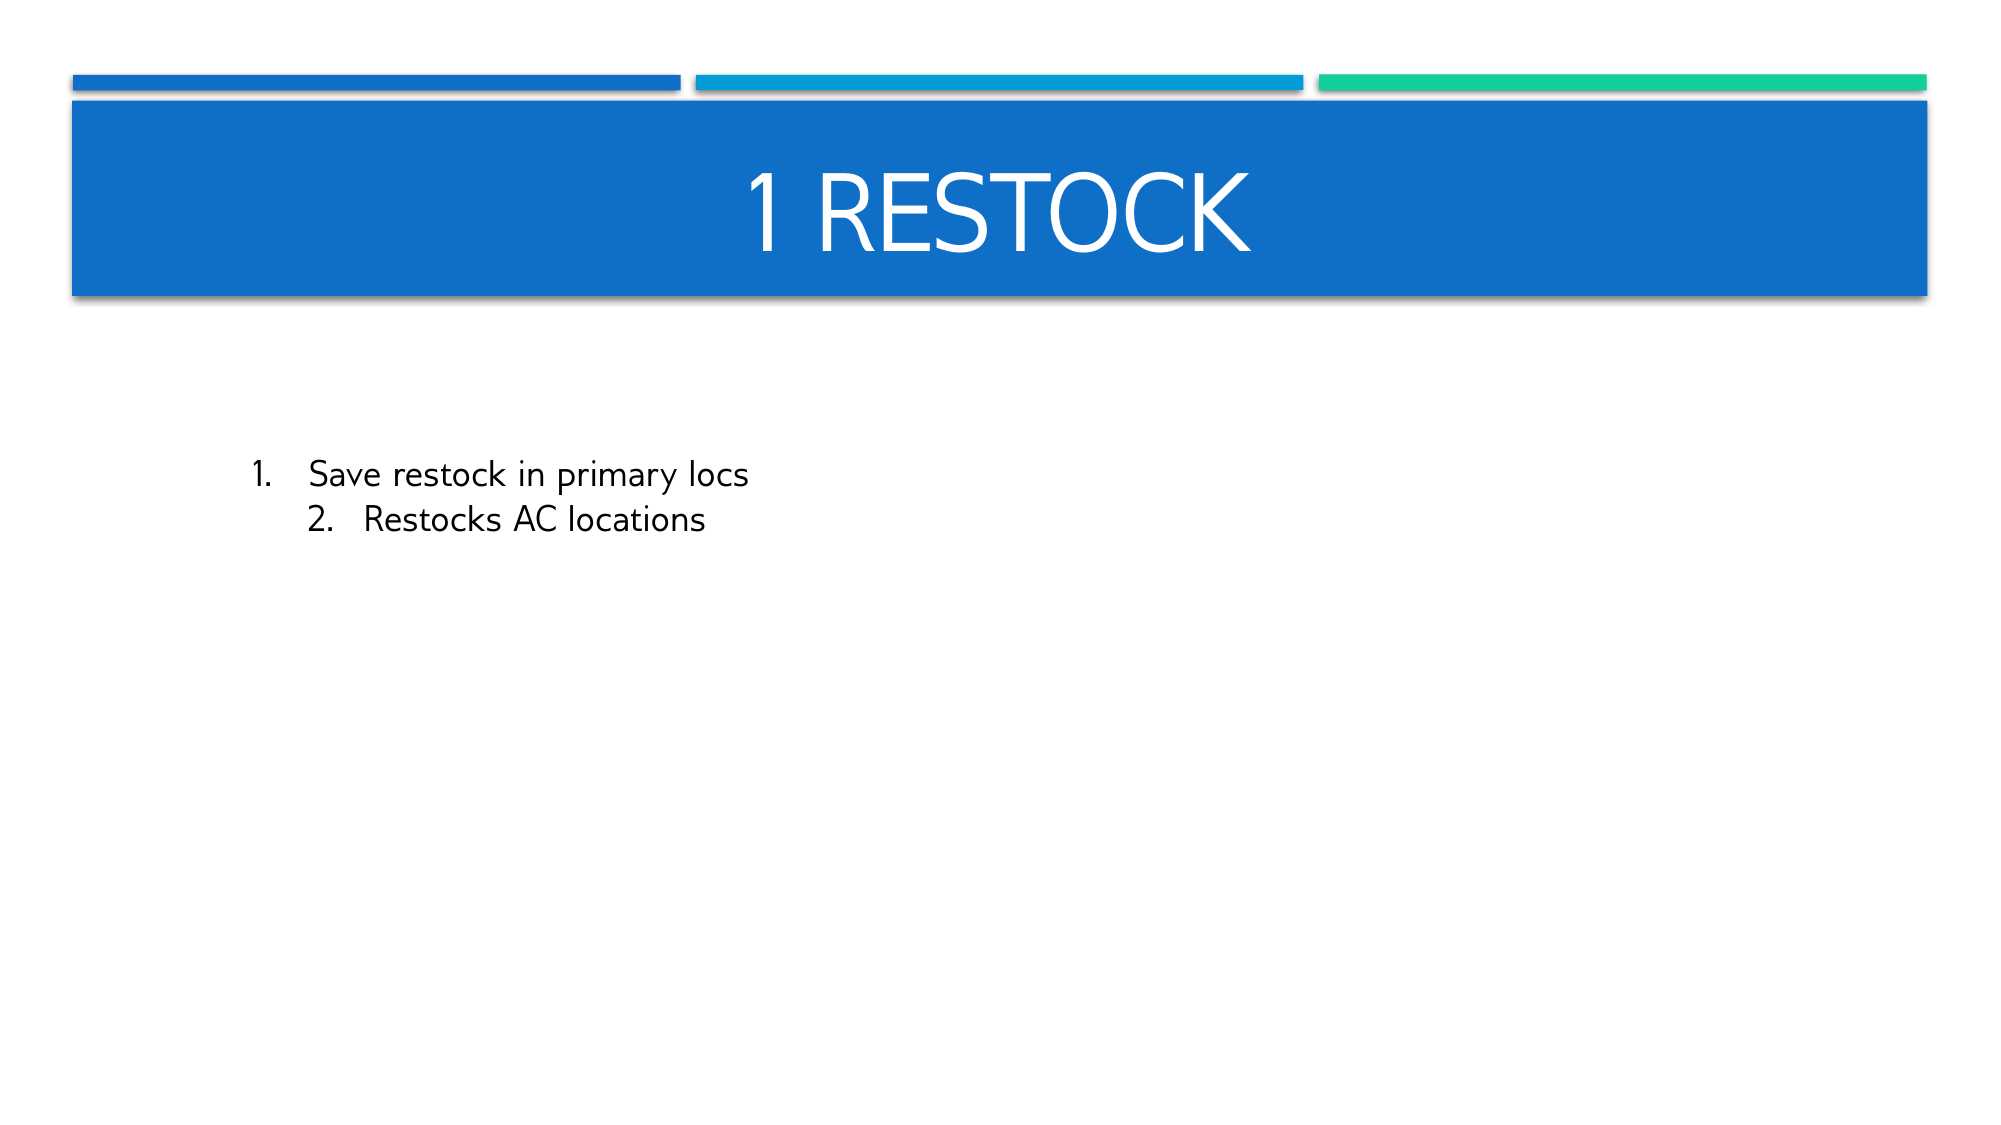

# 1 restock
Save restock in primary locs
Restocks AC locations